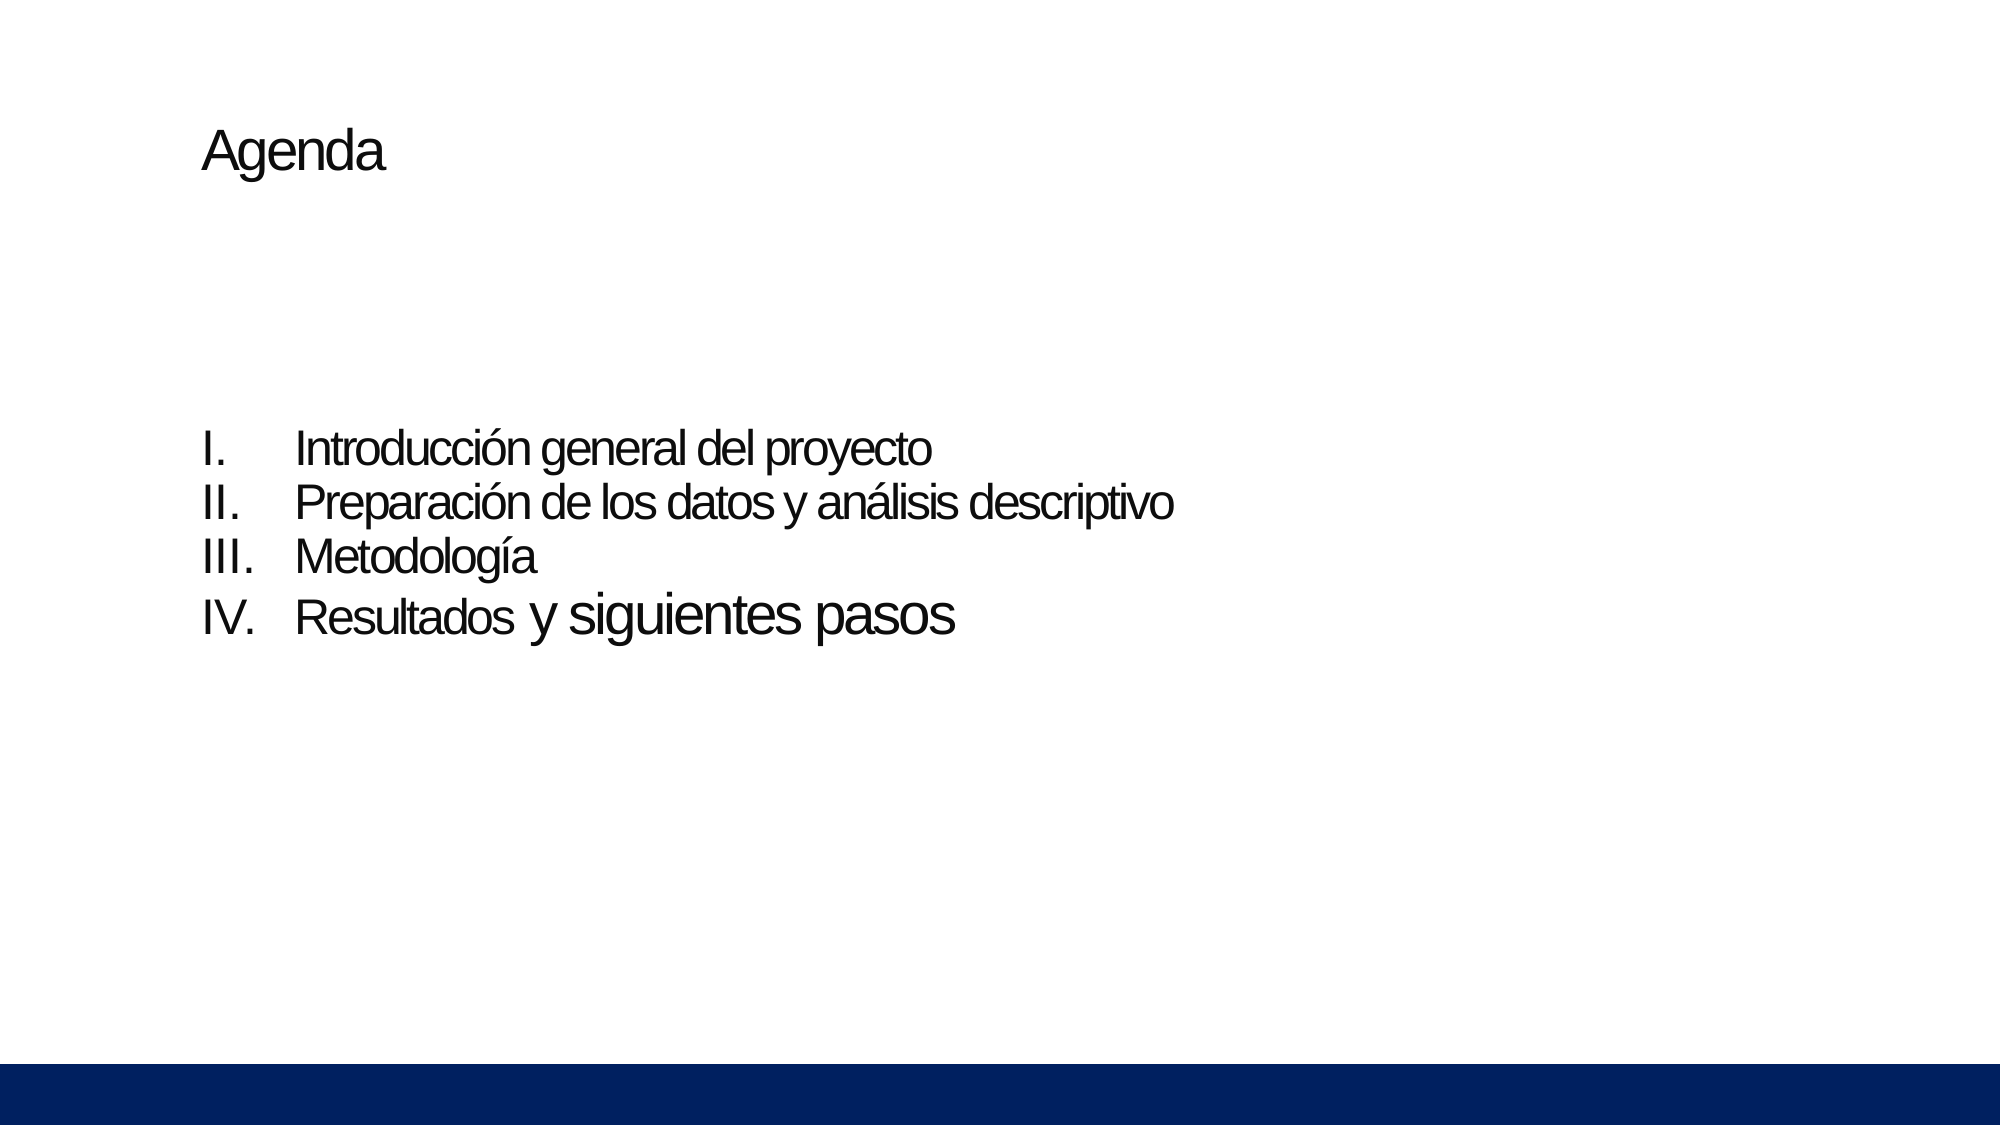

# Agenda

Introducción general del proyecto
Preparación de los datos y análisis descriptivo
Metodología
Resultados y siguientes pasos